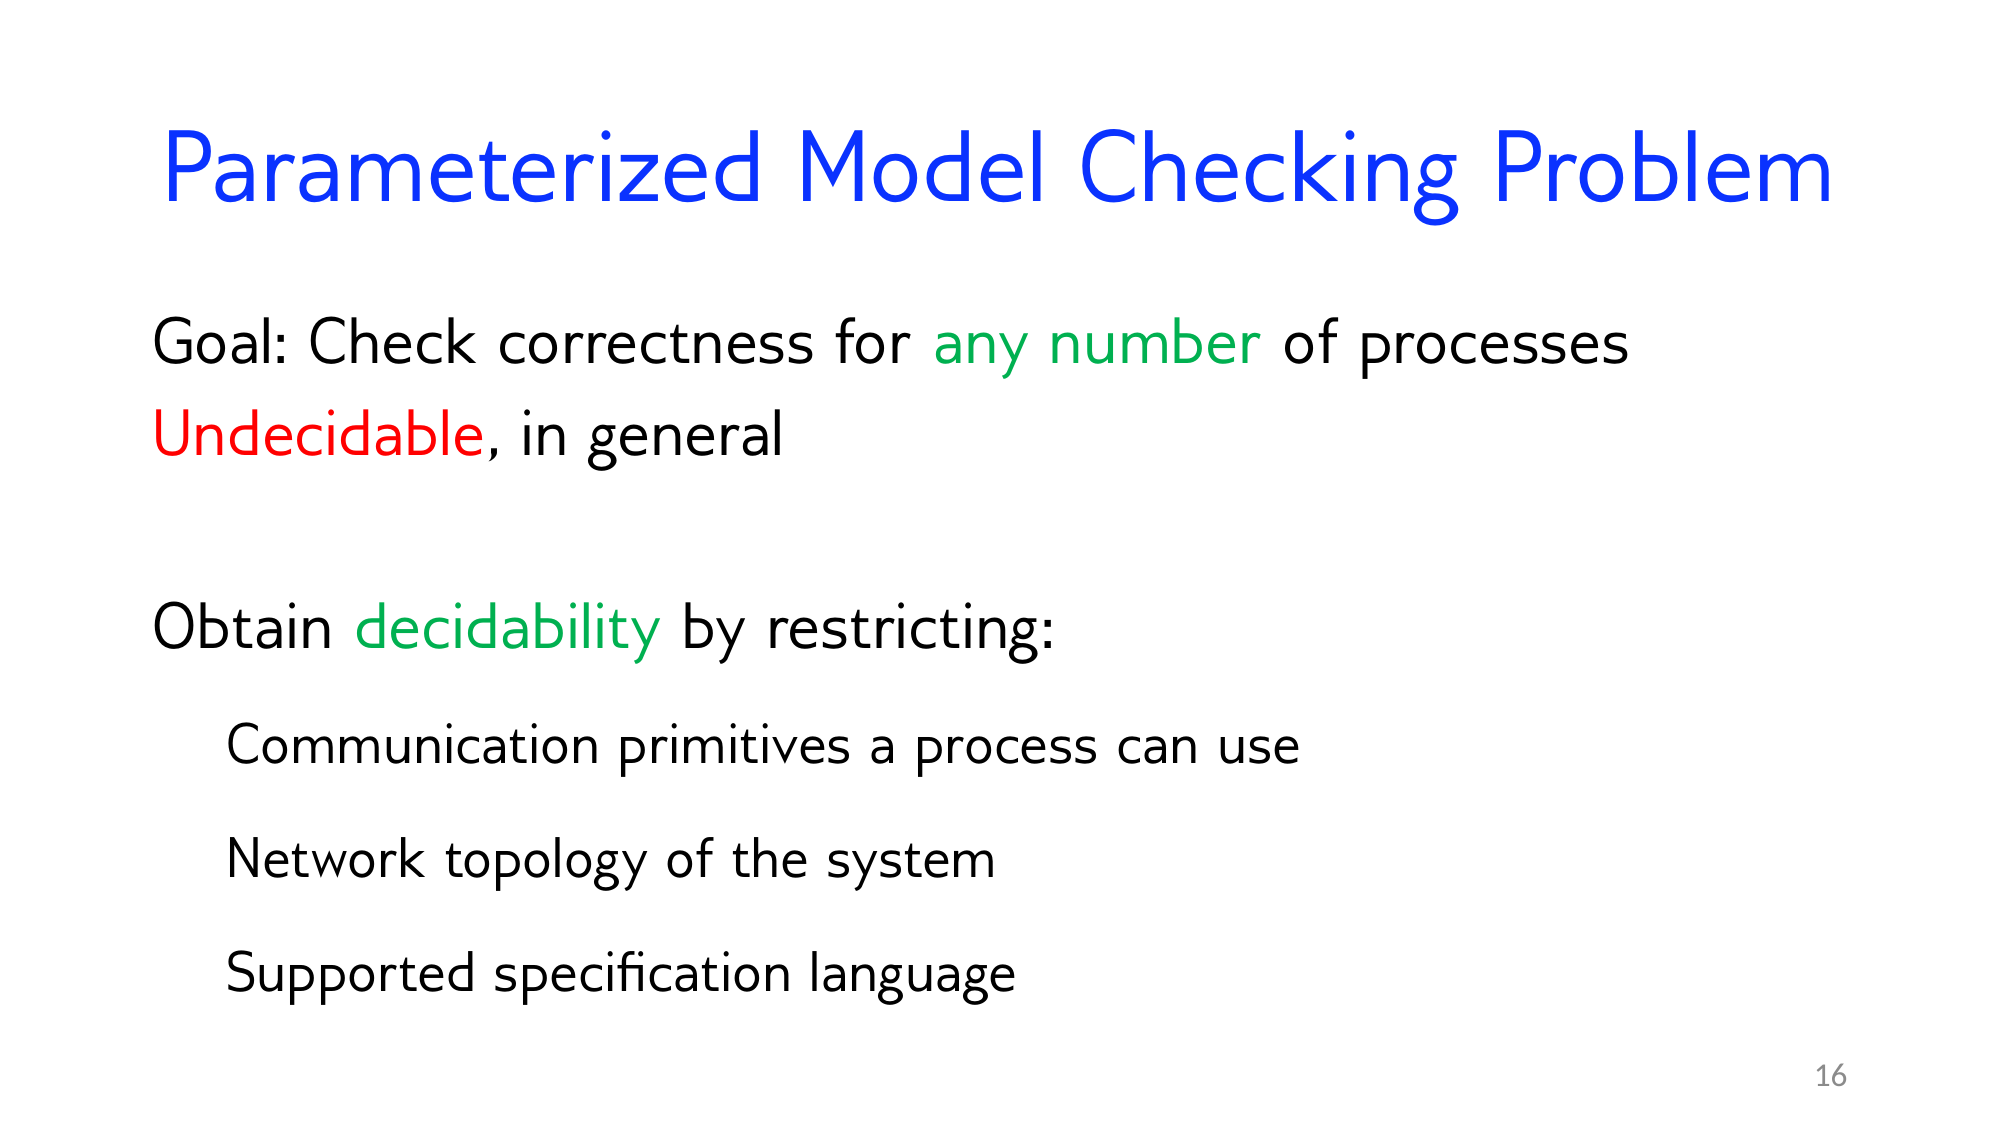

# Parameterized Model Checking Problem
Goal: Check correctness for any number of processes
Undecidable, in general

Obtain decidability by restricting:
Communication primitives a process can use
Network topology of the system
Supported specification language
16